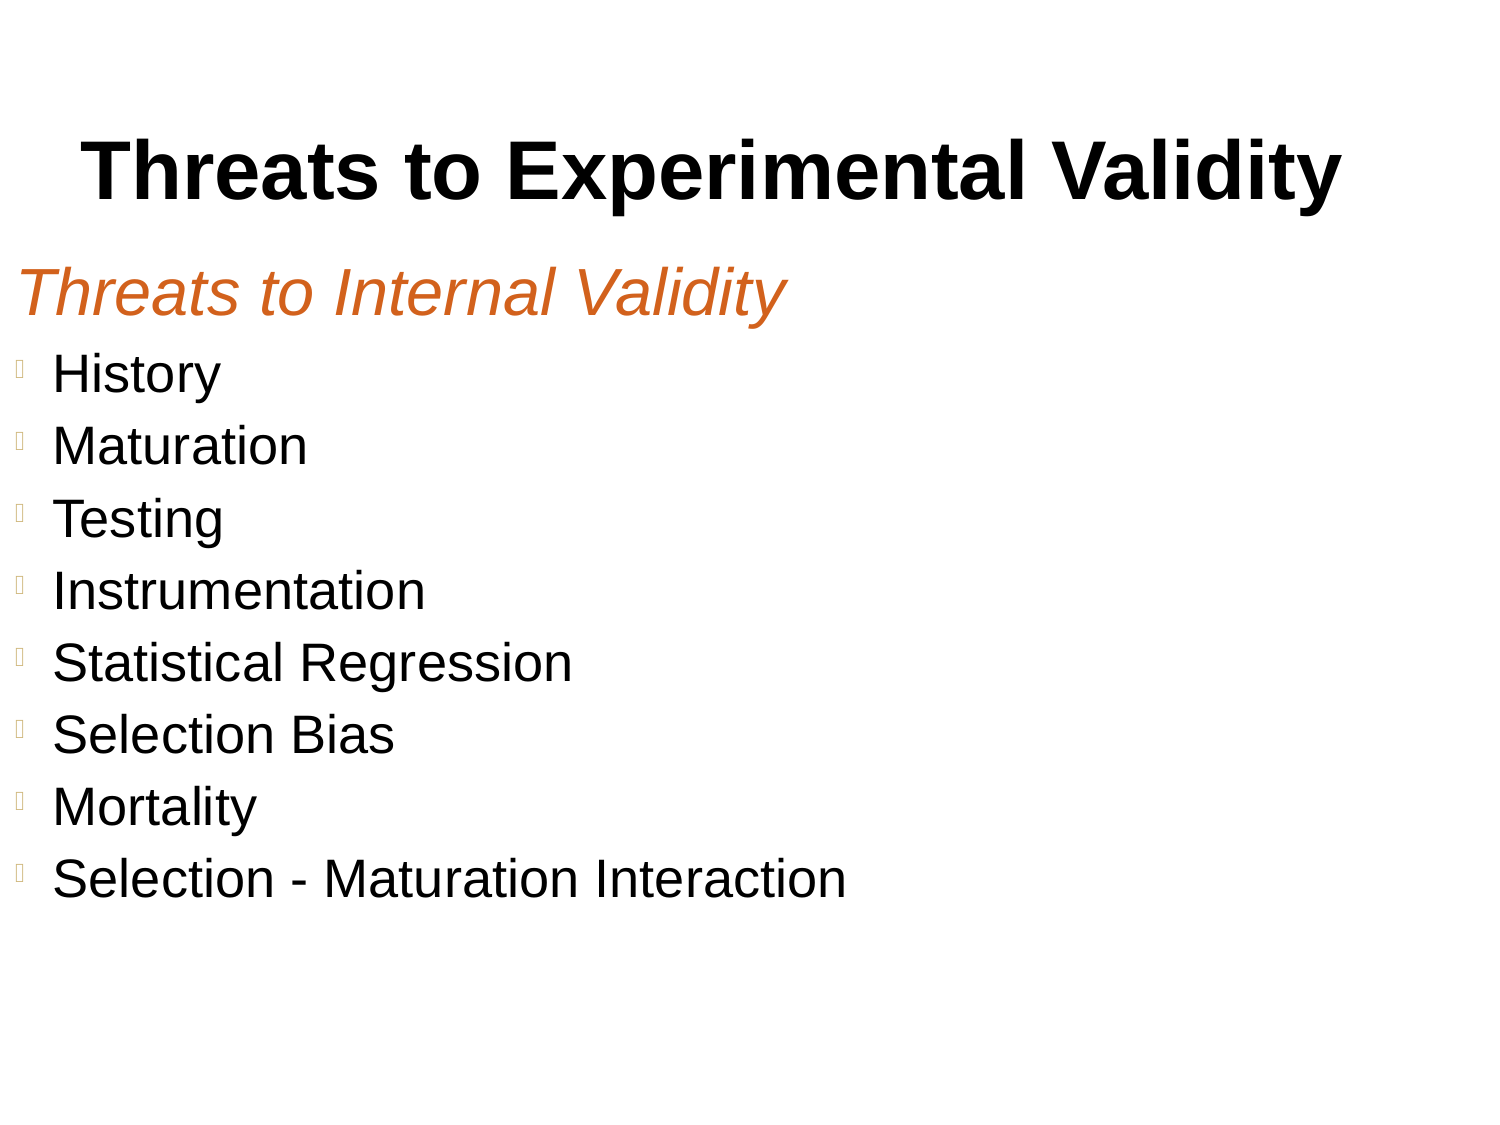

Threats to Experimental Validity
Threats to Internal Validity
History
Maturation
Testing
Instrumentation
Statistical Regression
Selection Bias
Mortality
Selection - Maturation Interaction